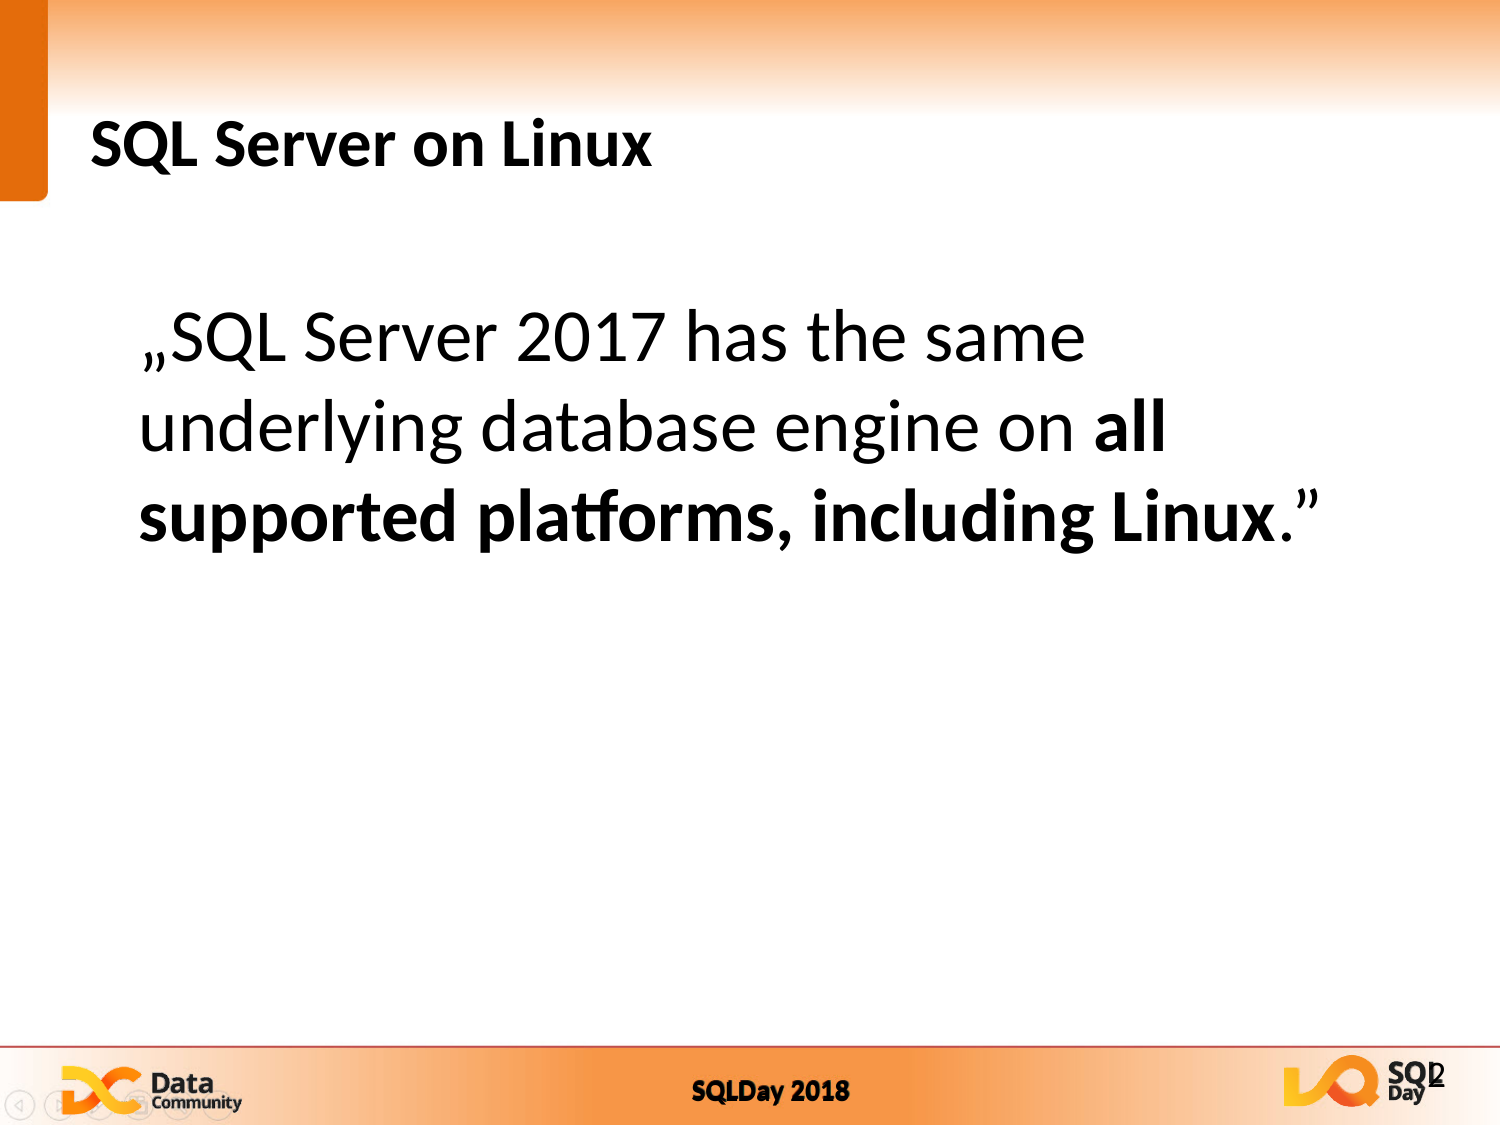

# SQL Server on Linux
„SQL Server 2017 has the same underlying database engine on all supported platforms, including Linux.”
2